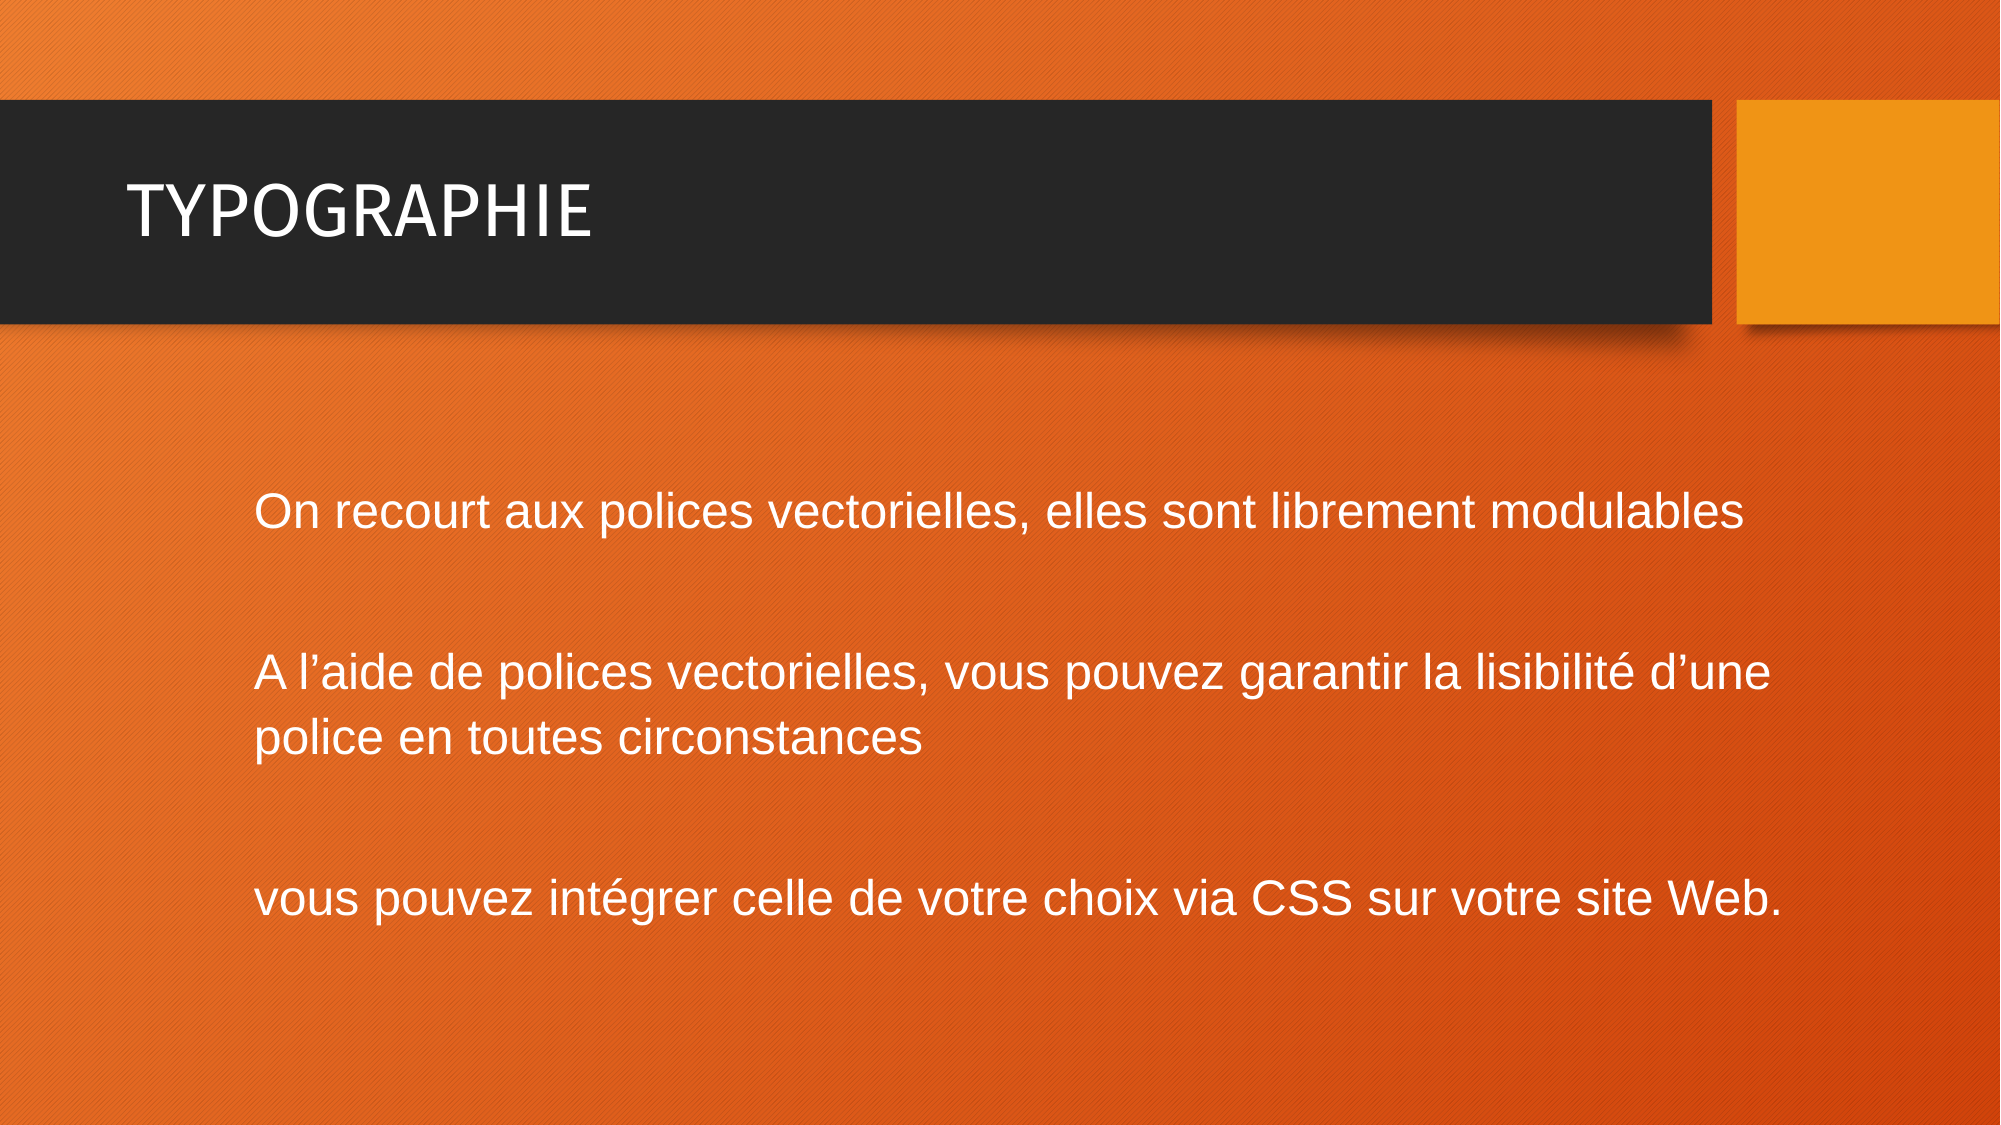

# TYPOGRAPHIE

On recourt aux polices vectorielles, elles sont librement modulables

A l’aide de polices vectorielles, vous pouvez garantir la lisibilité d’une police en toutes circonstances

vous pouvez intégrer celle de votre choix via CSS sur votre site Web.